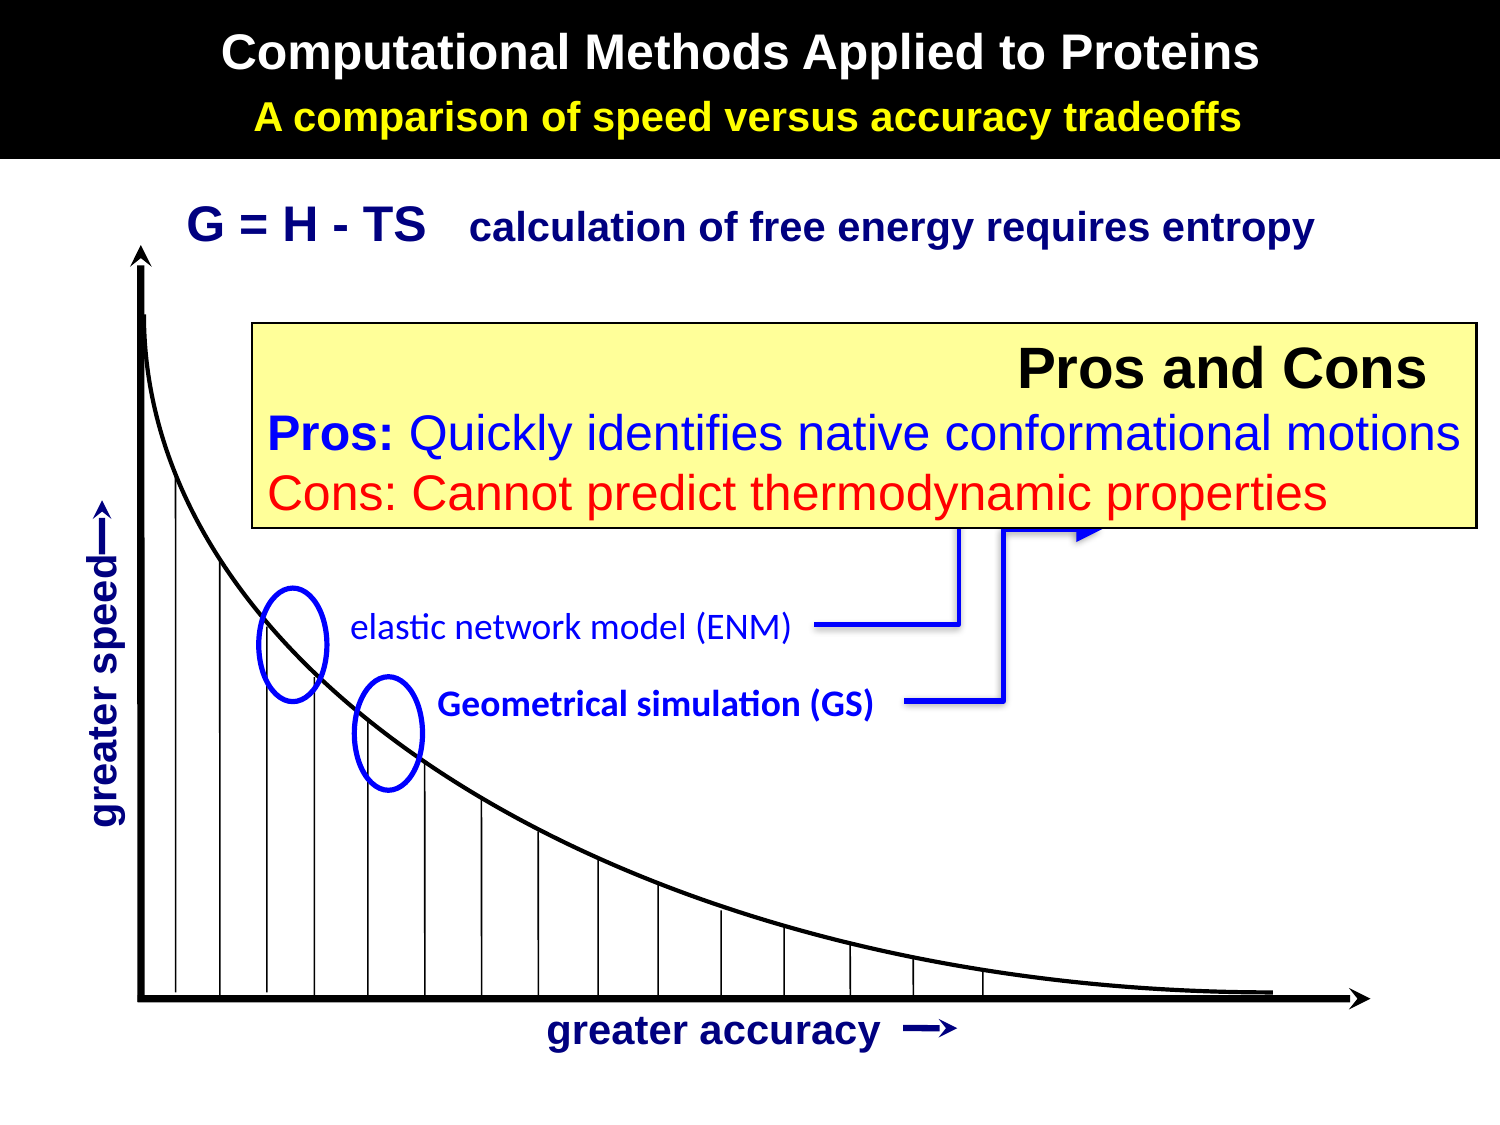

Computational Methods Applied to Proteins
A comparison of speed versus accuracy tradeoffs
G = H - TS   calculation of free energy requires entropy

greater speed

greater accuracy

					Pros and Cons
Pros: Quickly identifies native conformational motions
Cons: Cannot predict thermodynamic properties
elastic network model (ENM)

Geometrical simulation (GS)